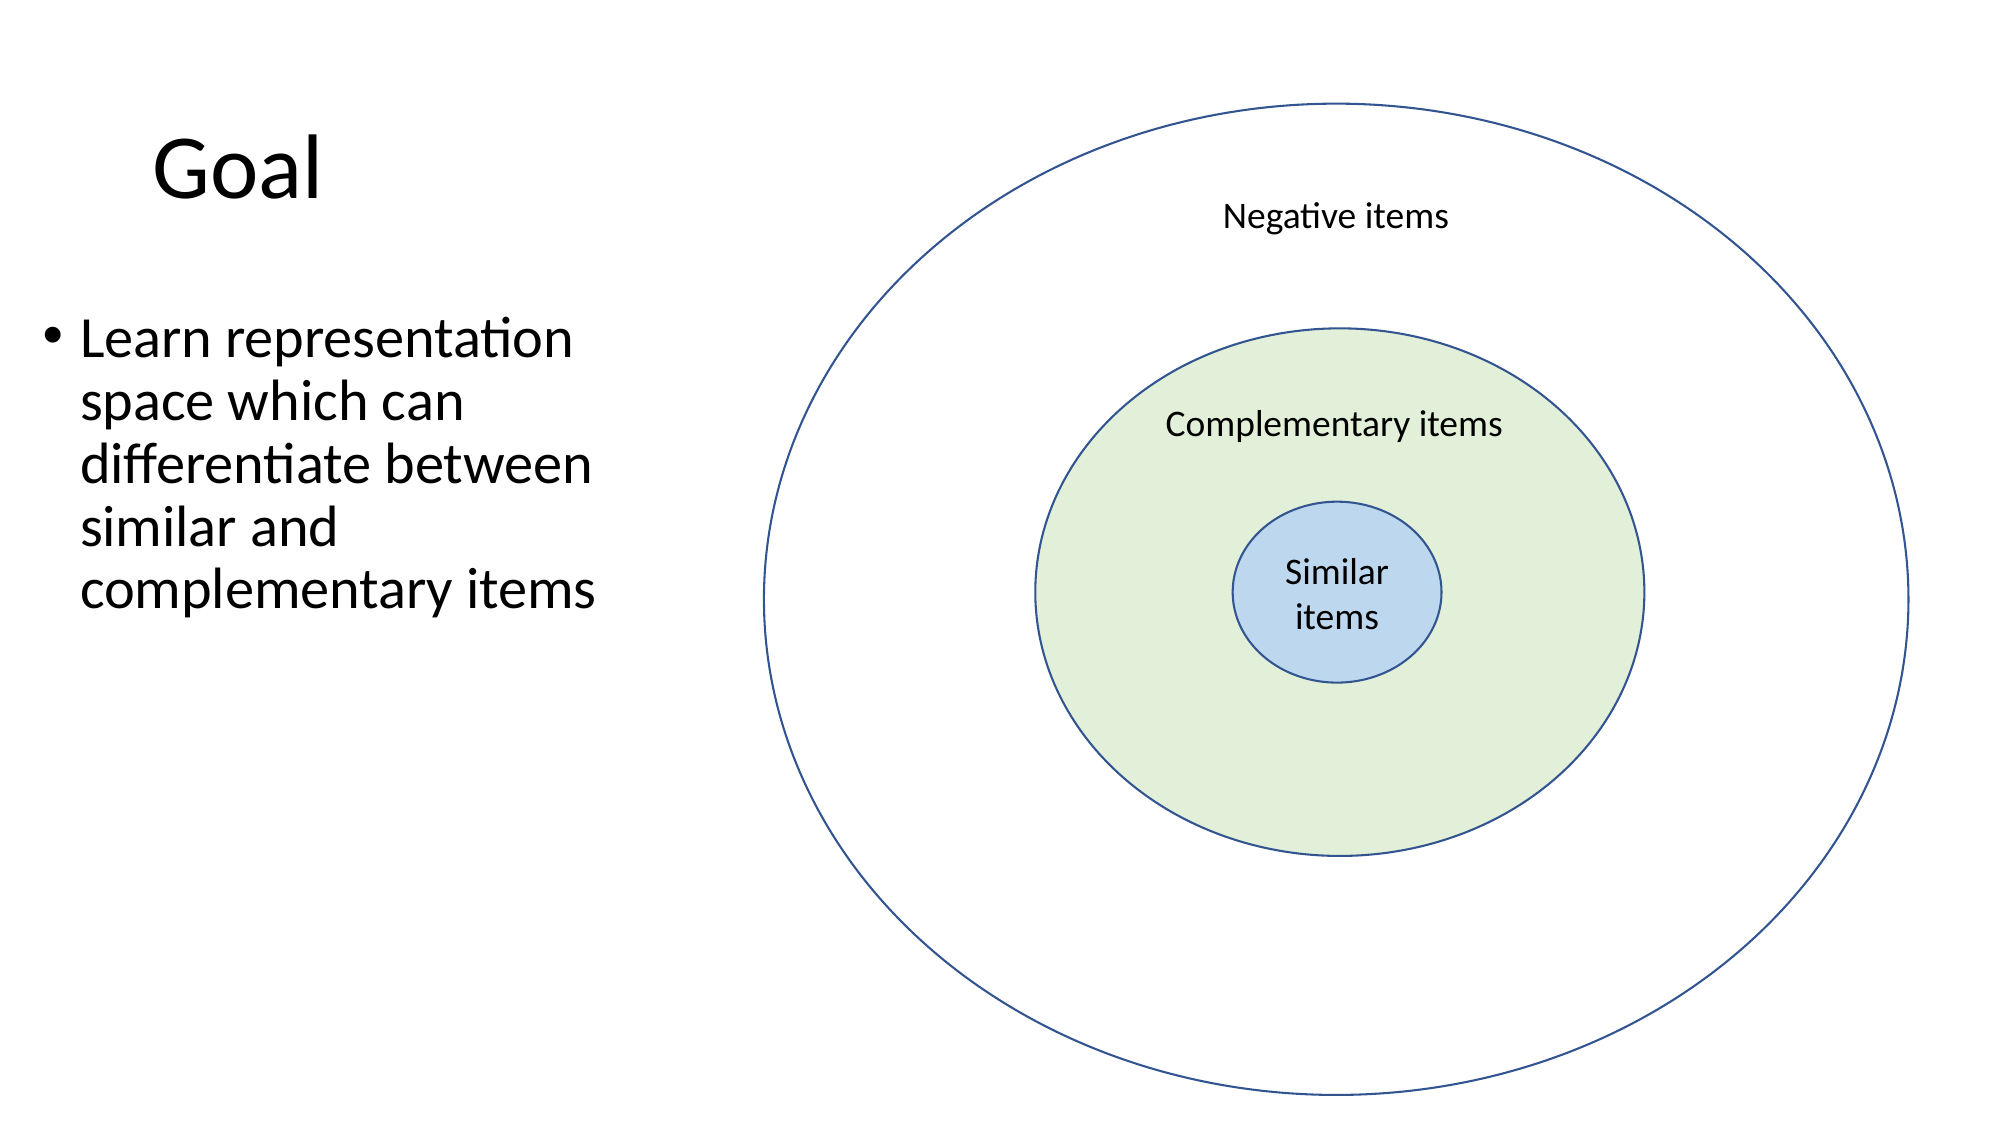

# Goal

Similar items
Negative items
Complementary items
Learn representation space which can differentiate between similar and complementary items